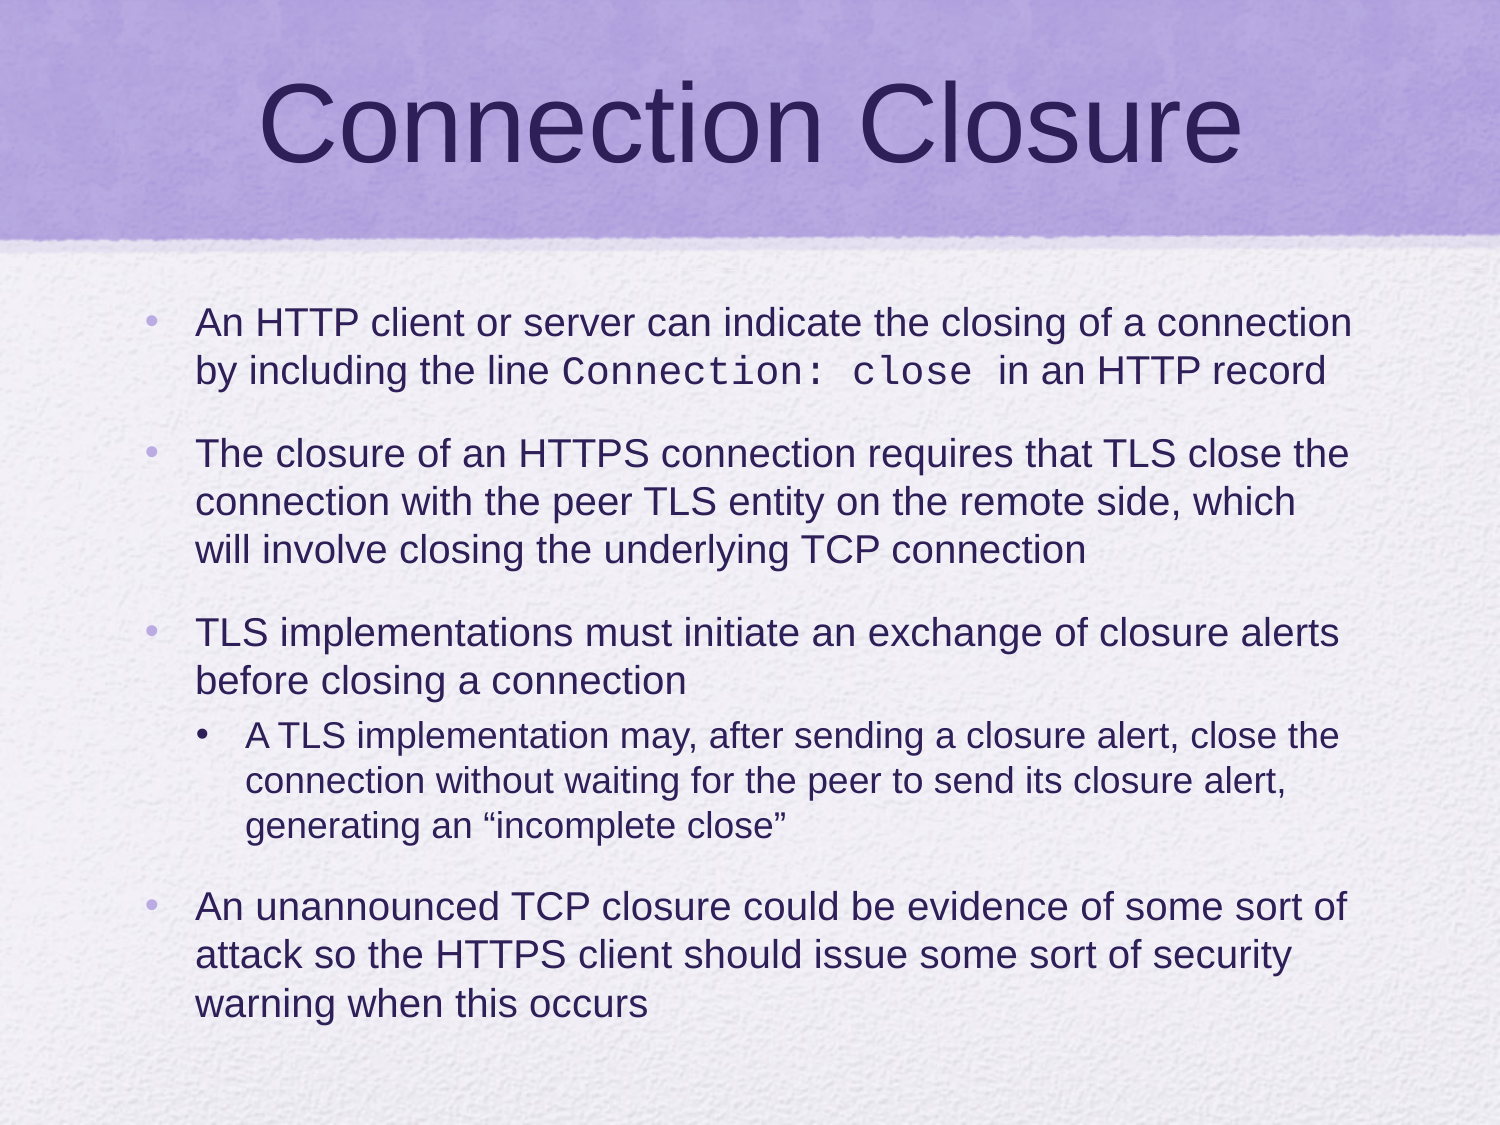

# Connection Closure
An HTTP client or server can indicate the closing of a connection by including the line Connection: close in an HTTP record
The closure of an HTTPS connection requires that TLS close the connection with the peer TLS entity on the remote side, which will involve closing the underlying TCP connection
TLS implementations must initiate an exchange of closure alerts before closing a connection
A TLS implementation may, after sending a closure alert, close the connection without waiting for the peer to send its closure alert, generating an “incomplete close”
An unannounced TCP closure could be evidence of some sort of attack so the HTTPS client should issue some sort of security warning when this occurs